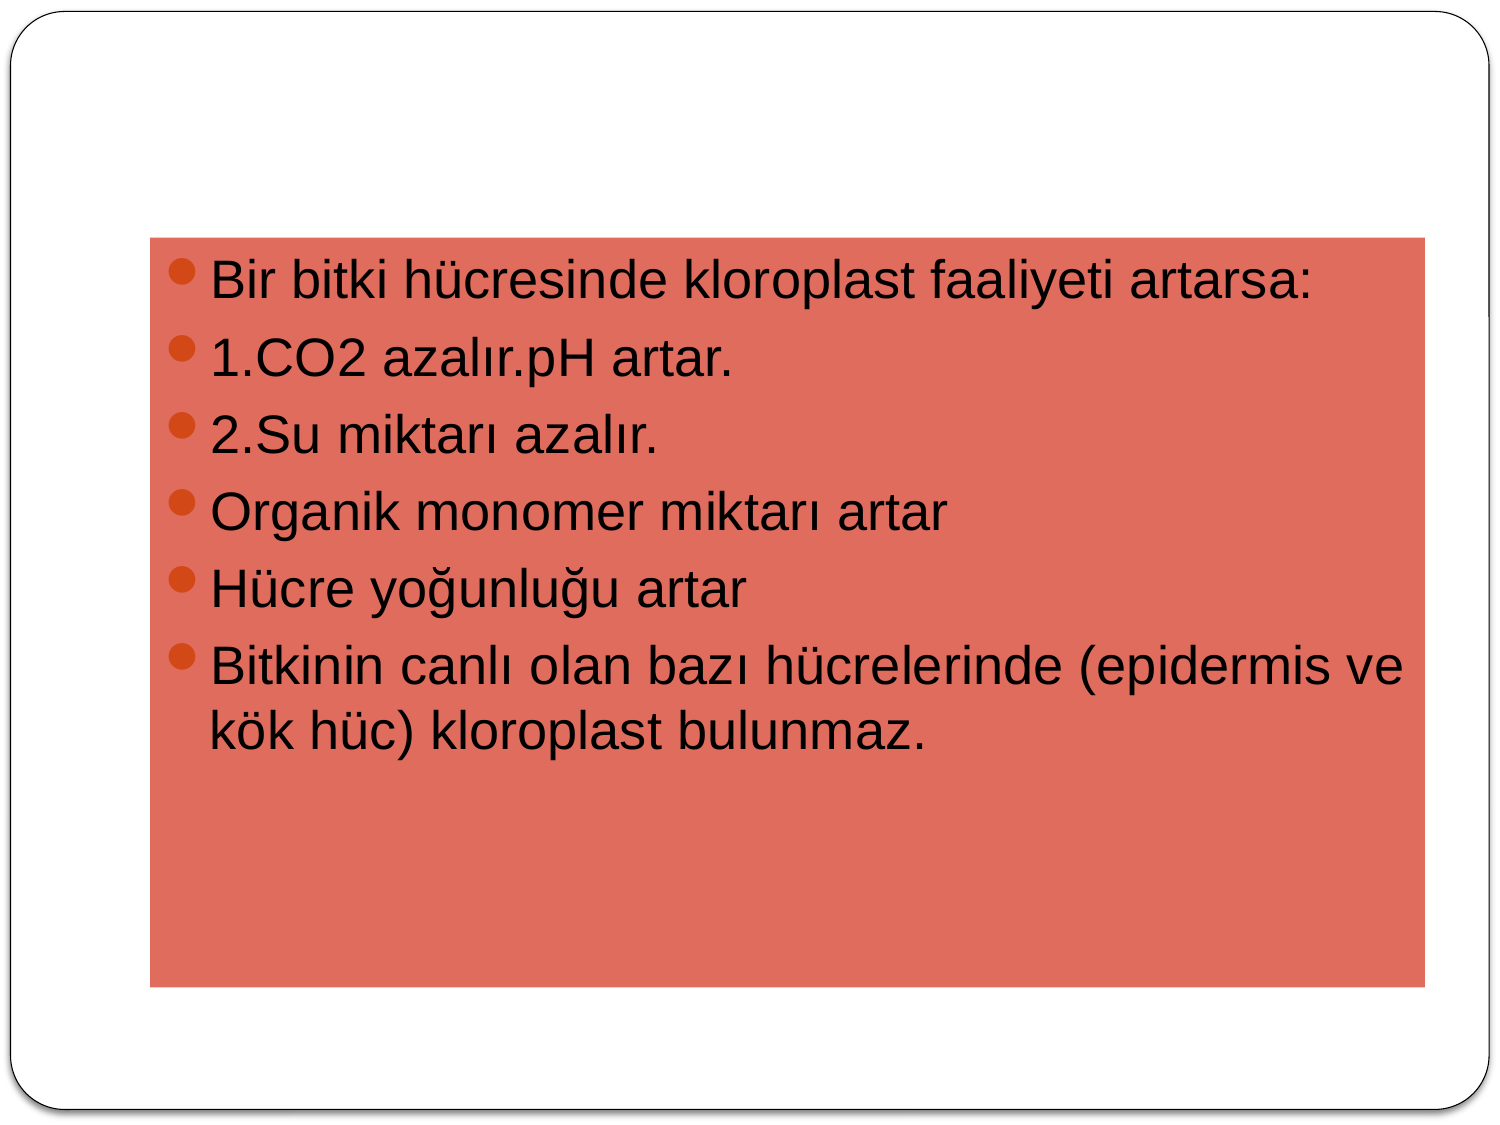

#
Bir bitki hücresinde kloroplast faaliyeti artarsa:
1.CO2 azalır.pH artar.
2.Su miktarı azalır.
Organik monomer miktarı artar
Hücre yoğunluğu artar
Bitkinin canlı olan bazı hücrelerinde (epidermis ve kök hüc) kloroplast bulunmaz.